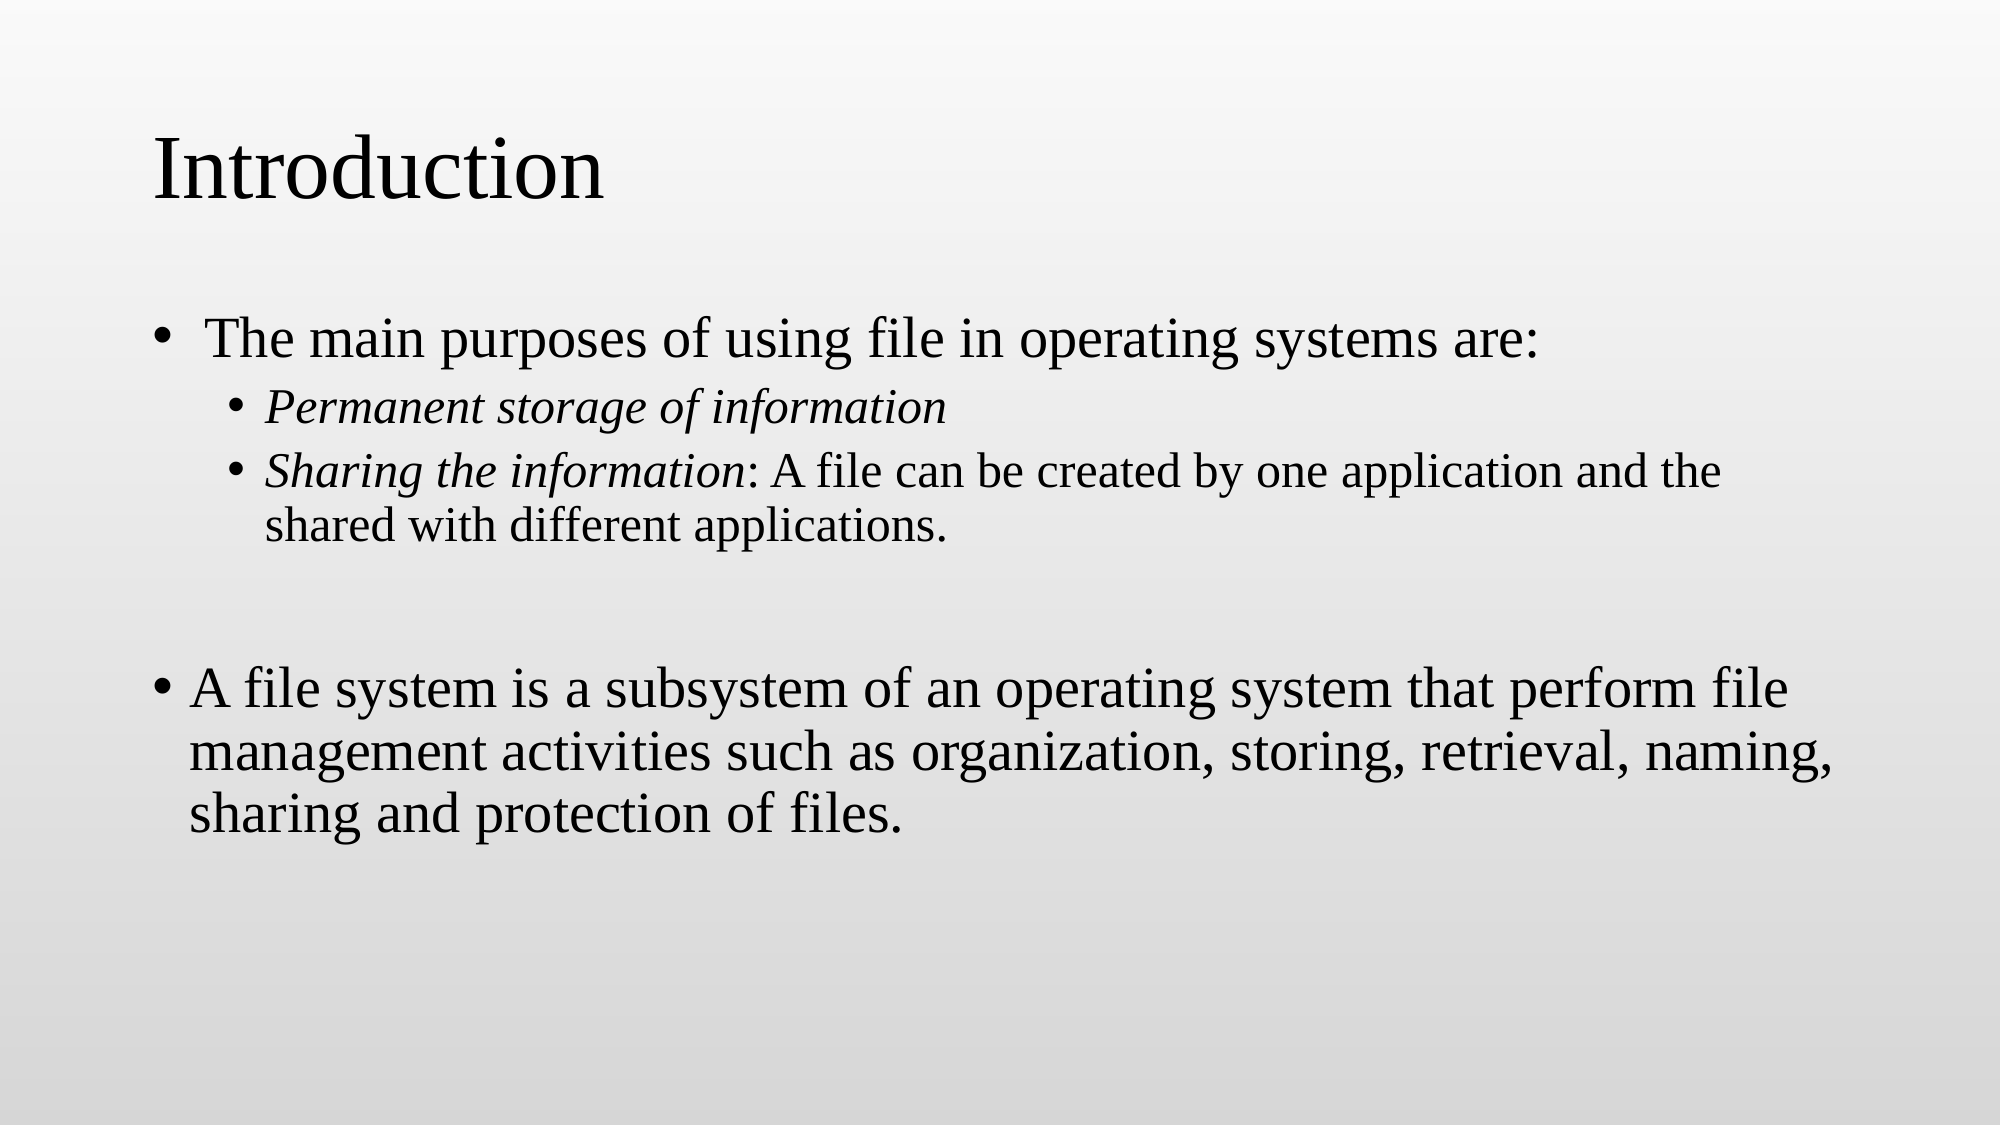

# Introduction
 The main purposes of using file in operating systems are:
Permanent storage of information
Sharing the information: A file can be created by one application and the shared with different applications.

A file system is a subsystem of an operating system that perform file management activities such as organization, storing, retrieval, naming, sharing and protection of files.